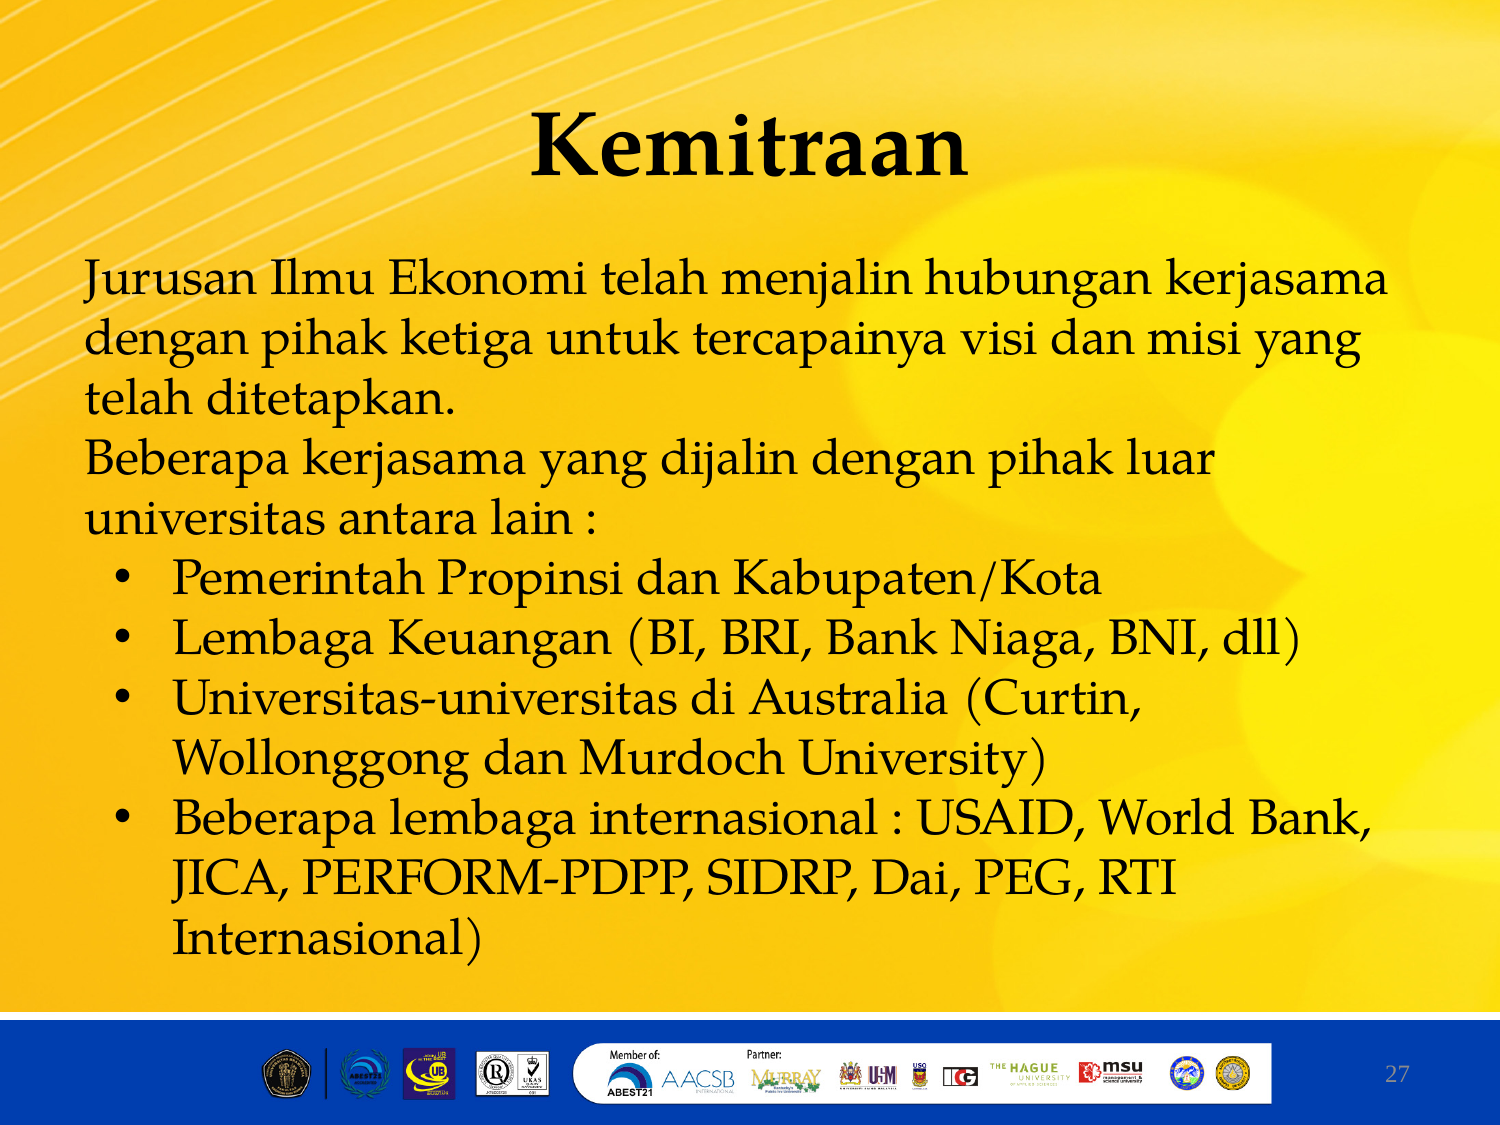

# Kemitraan
Jurusan Ilmu Ekonomi telah menjalin hubungan kerjasama dengan pihak ketiga untuk tercapainya visi dan misi yang telah ditetapkan.
Beberapa kerjasama yang dijalin dengan pihak luar universitas antara lain :
Pemerintah Propinsi dan Kabupaten/Kota
Lembaga Keuangan (BI, BRI, Bank Niaga, BNI, dll)
Universitas-universitas di Australia (Curtin, Wollonggong dan Murdoch University)
Beberapa lembaga internasional : USAID, World Bank, JICA, PERFORM-PDPP, SIDRP, Dai, PEG, RTI Internasional)
27